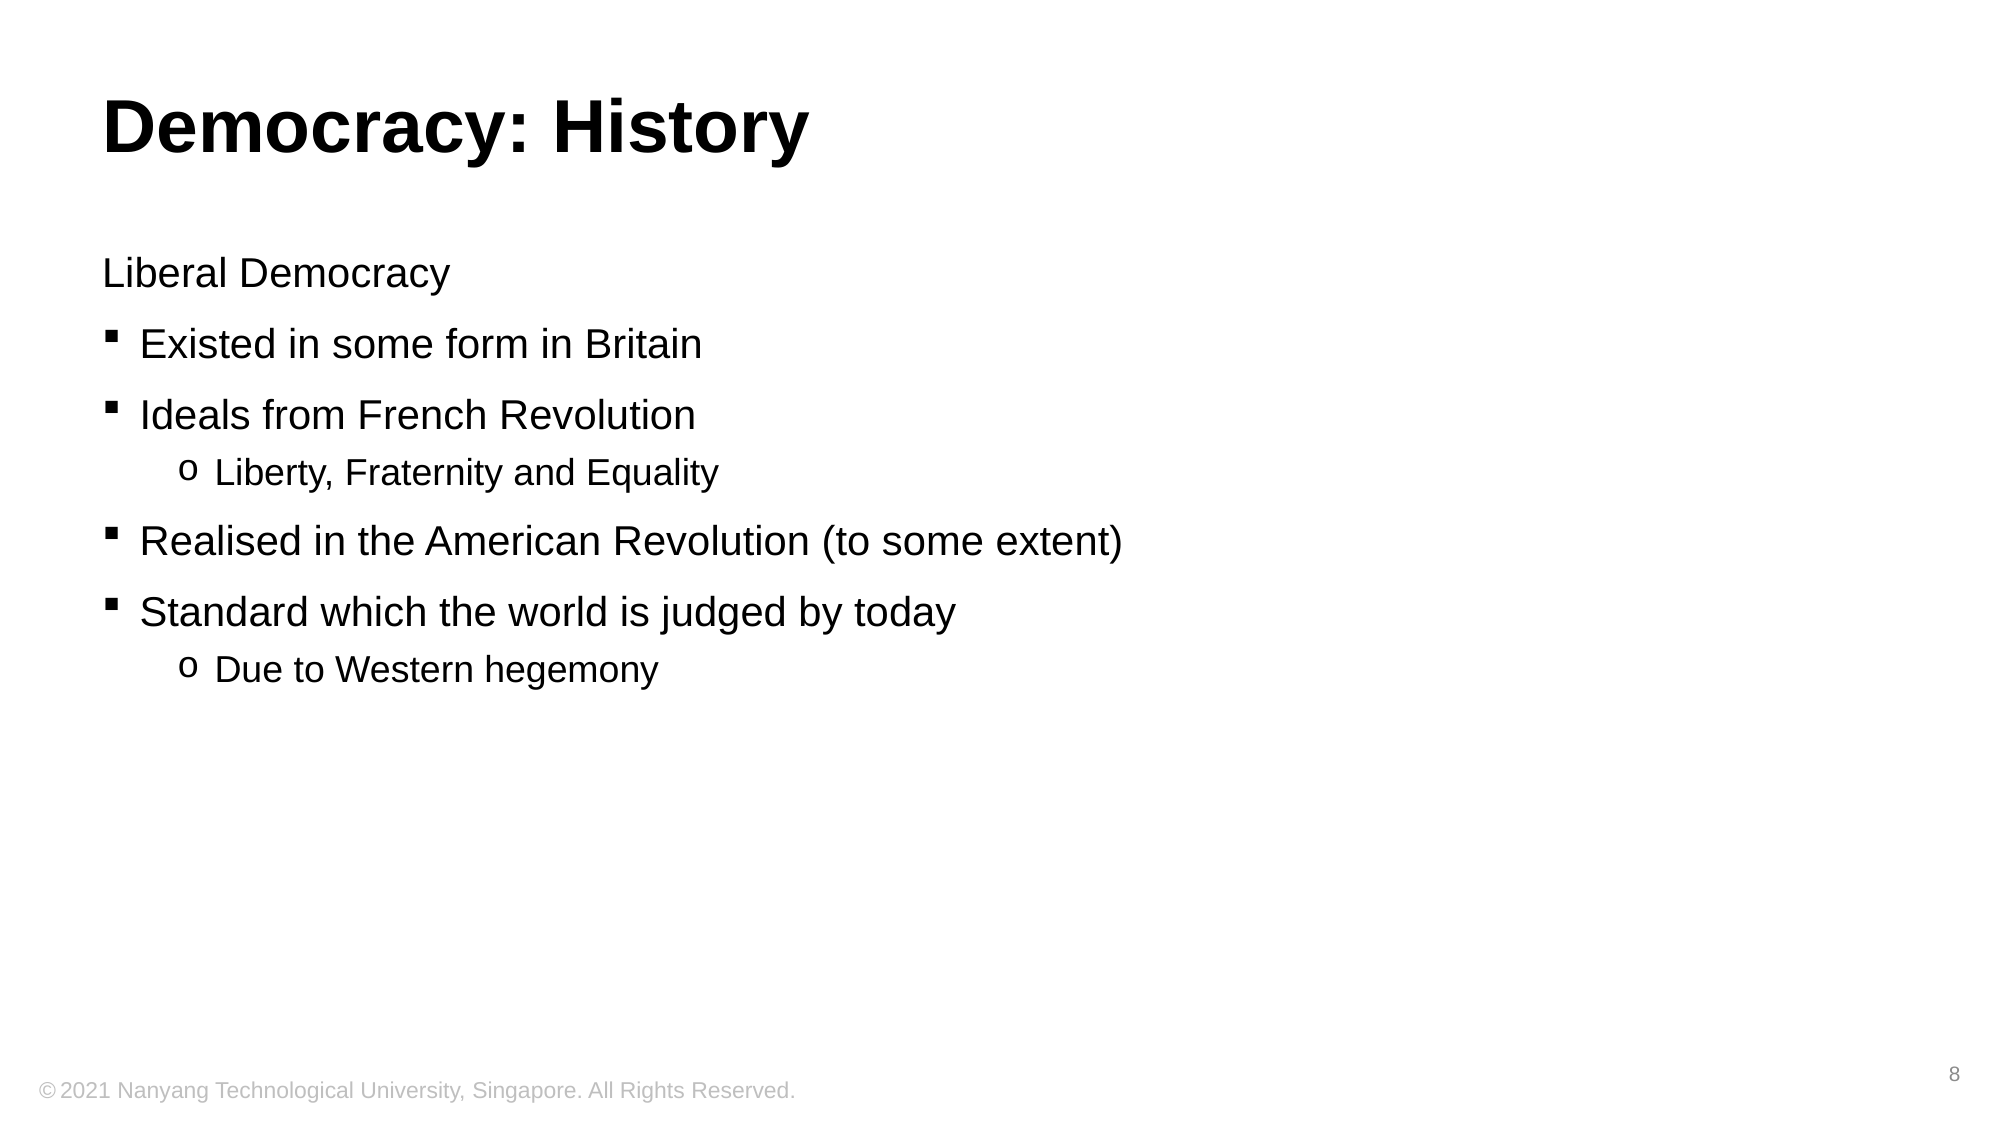

# Democracy: History
Liberal Democracy
Existed in some form in Britain
Ideals from French Revolution
Liberty, Fraternity and Equality
Realised in the American Revolution (to some extent)
Standard which the world is judged by today
Due to Western hegemony
8